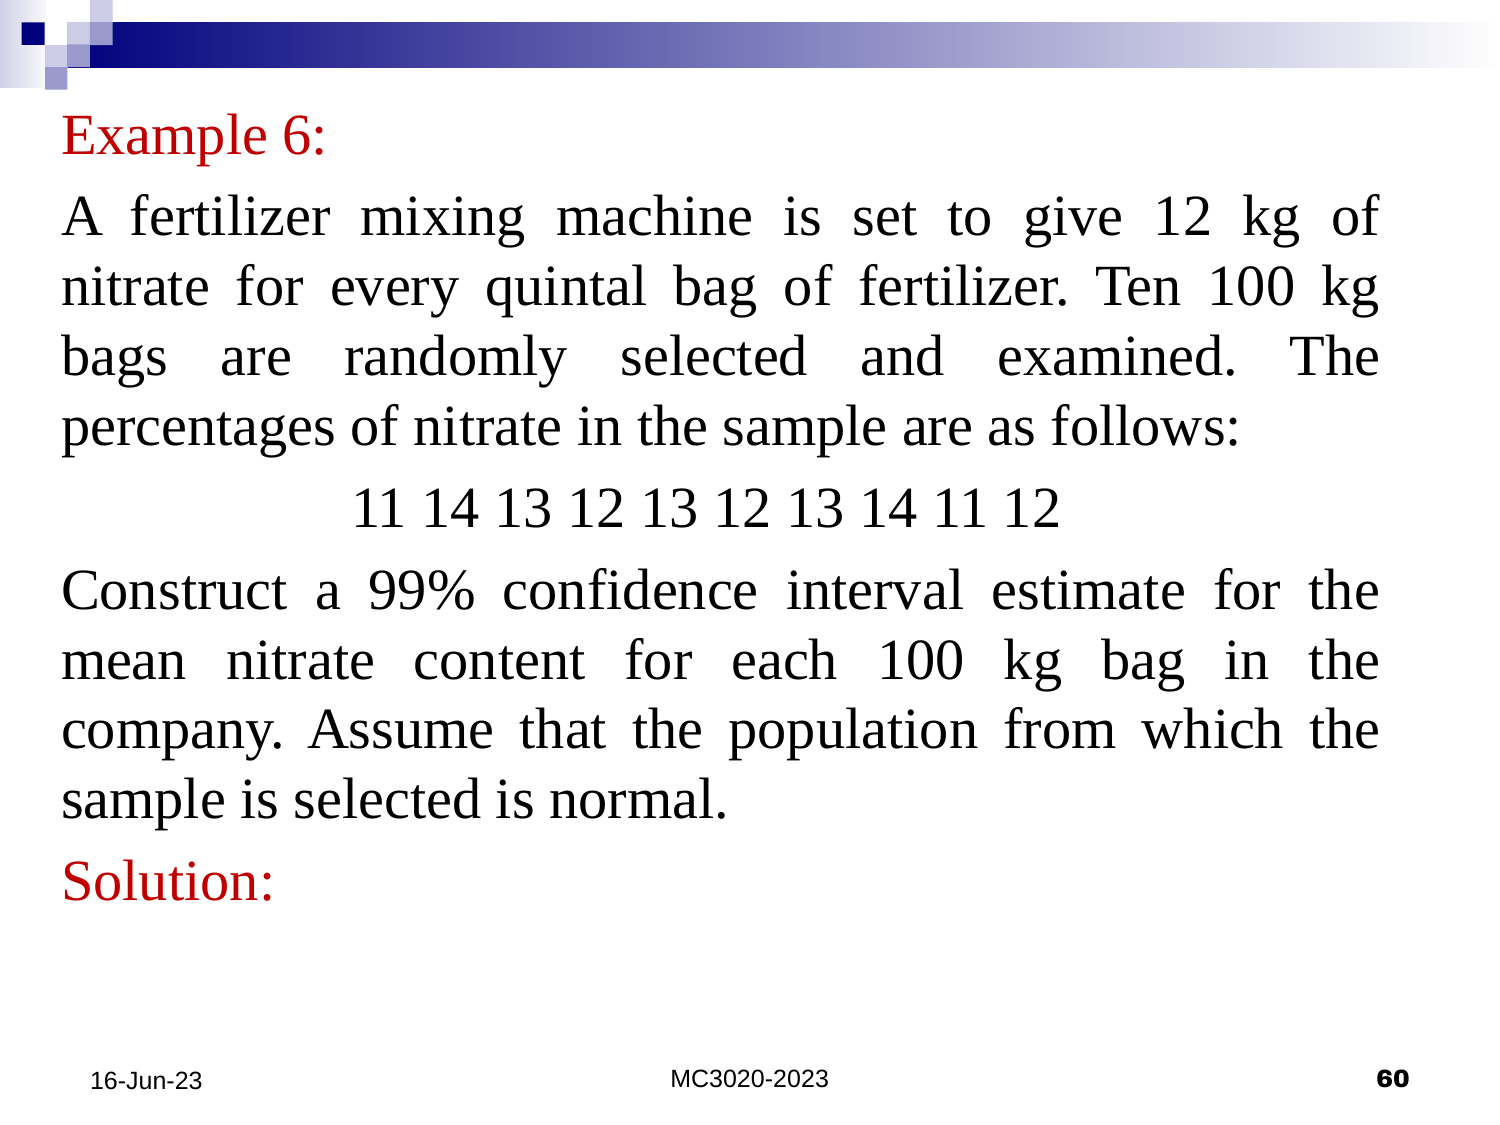

Example 6:
A fertilizer mixing machine is set to give 12 kg of nitrate for every quintal bag of fertilizer. Ten 100 kg bags are randomly selected and examined. The percentages of nitrate in the sample are as follows:
                    11 14 13 12 13 12 13 14 11 12
Construct a 99% confidence interval estimate for the mean nitrate content for each 100 kg bag in the company. Assume that the population from which the sample is selected is normal.
Solution:
16-Jun-23
MC3020-2023
60